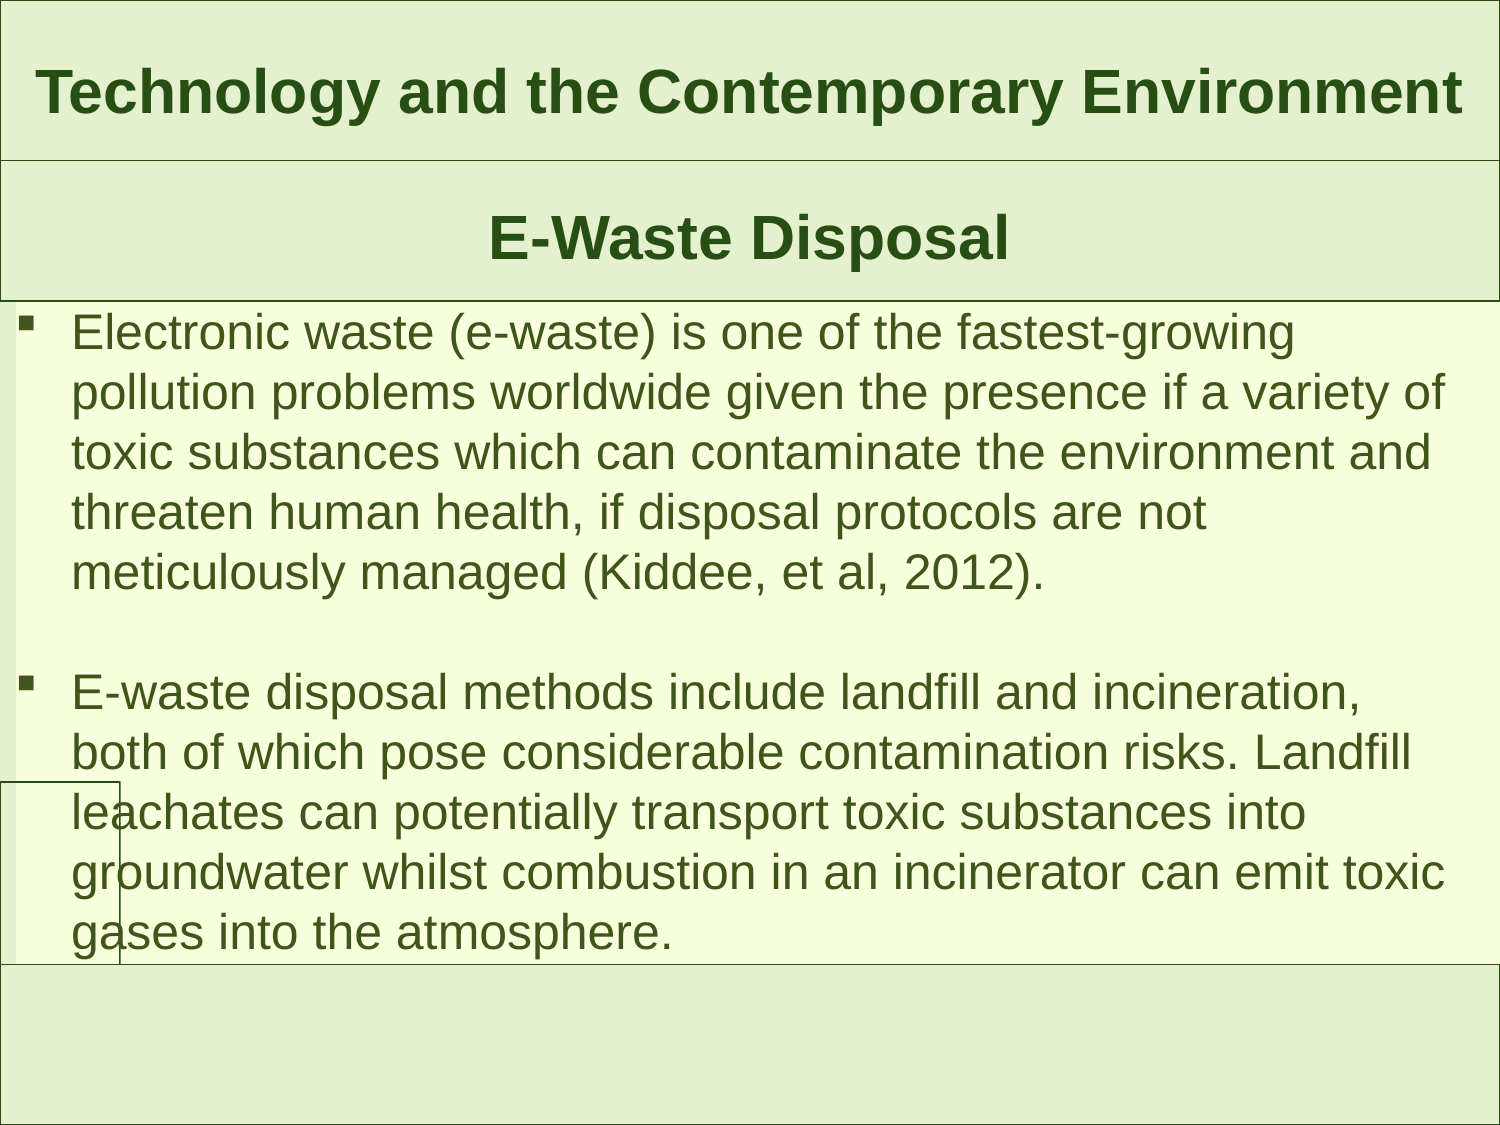

Technology and the Contemporary Environment
E-Waste Disposal
Electronic waste (e-waste) is one of the fastest-growing pollution problems worldwide given the presence if a variety of toxic substances which can contaminate the environment and threaten human health, if disposal protocols are not meticulously managed (Kiddee, et al, 2012).

E-waste disposal methods include landfill and incineration, both of which pose considerable contamination risks. Landfill leachates can potentially transport toxic substances into groundwater whilst combustion in an incinerator can emit toxic gases into the atmosphere.